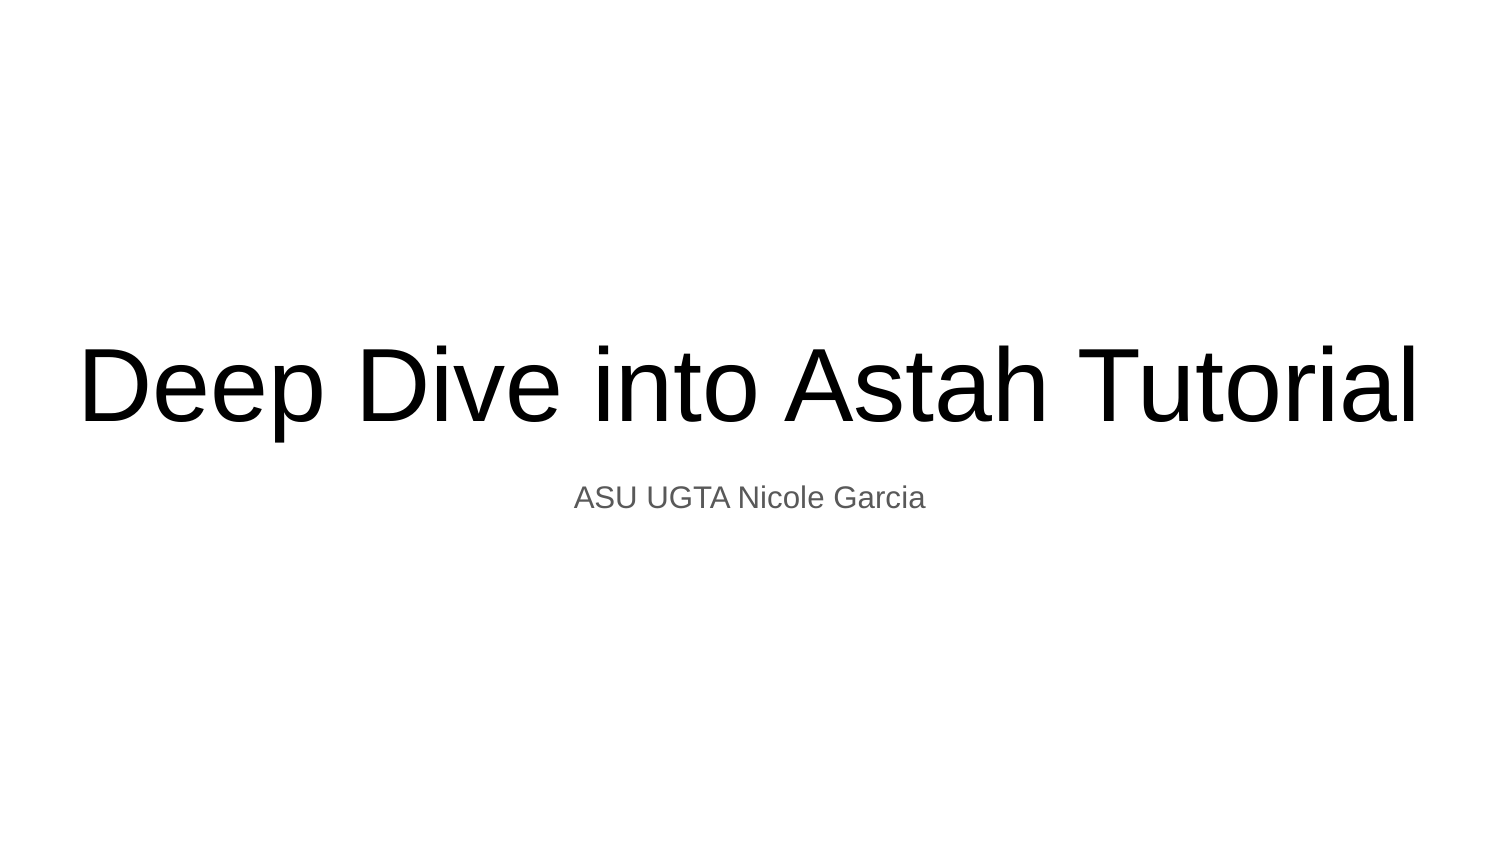

# Deep Dive into Astah Tutorial
ASU UGTA Nicole Garcia